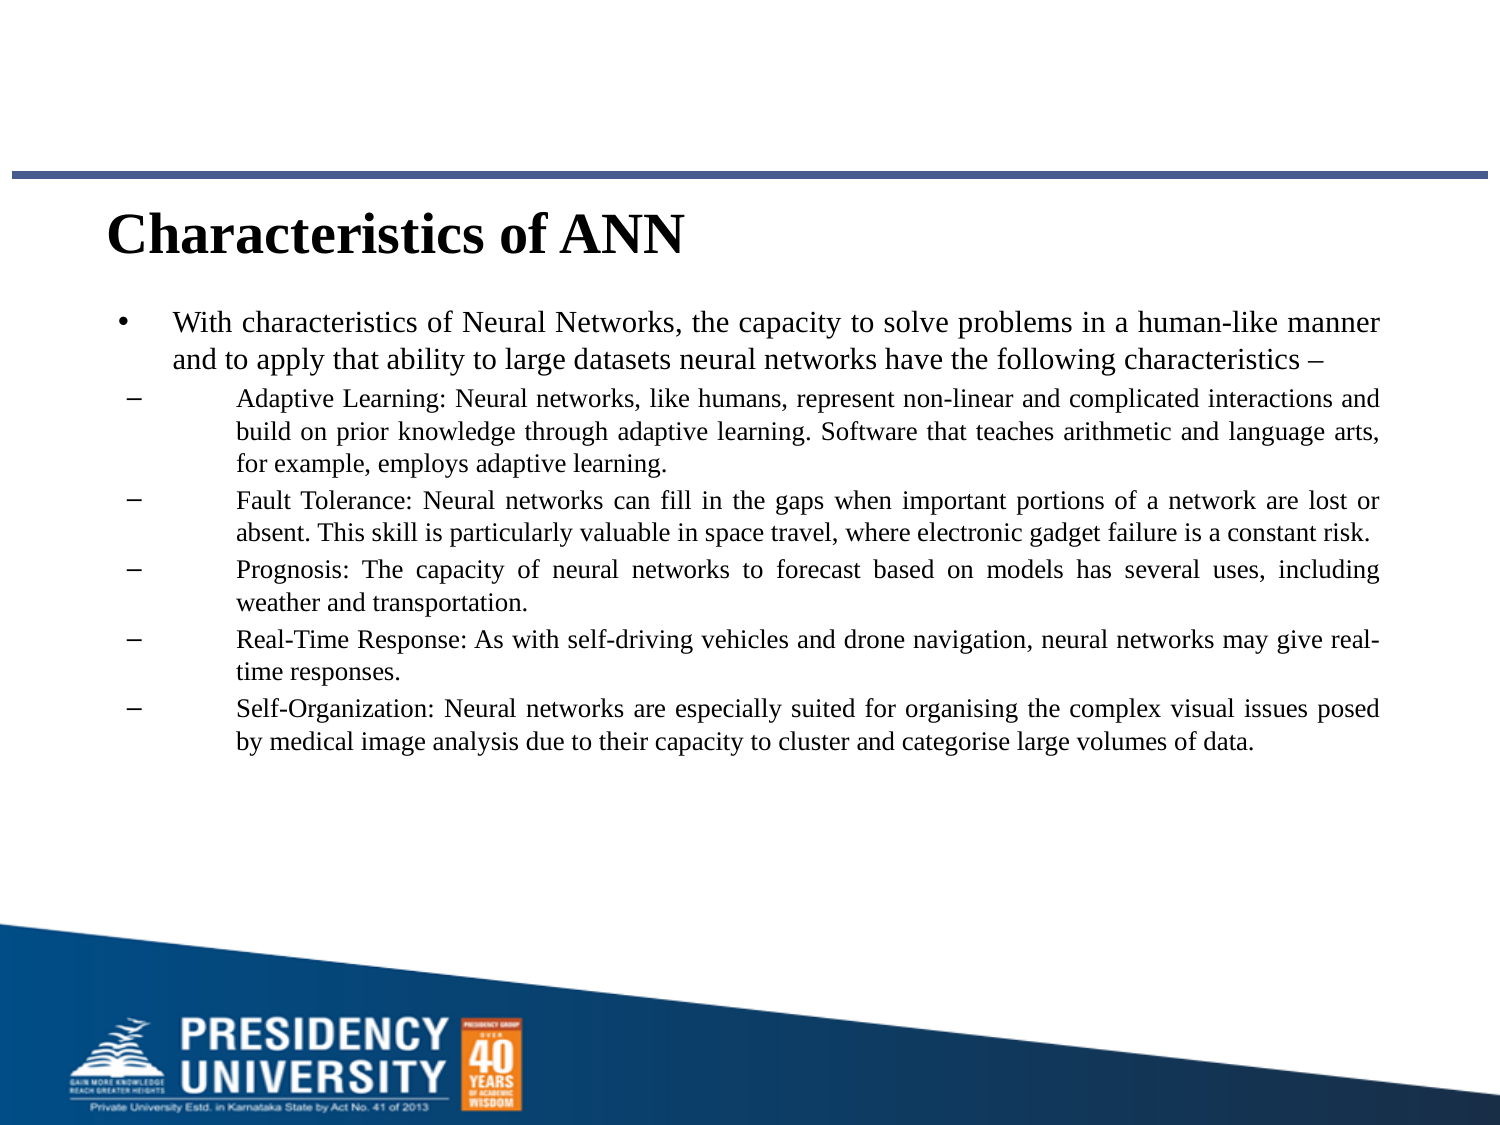

# Characteristics of ANN
With characteristics of Neural Networks, the capacity to solve problems in a human-like manner and to apply that ability to large datasets neural networks have the following characteristics –
Adaptive Learning: Neural networks, like humans, represent non-linear and complicated interactions and build on prior knowledge through adaptive learning. Software that teaches arithmetic and language arts, for example, employs adaptive learning.
Fault Tolerance: Neural networks can fill in the gaps when important portions of a network are lost or absent. This skill is particularly valuable in space travel, where electronic gadget failure is a constant risk.
Prognosis: The capacity of neural networks to forecast based on models has several uses, including weather and transportation.
Real-Time Response: As with self-driving vehicles and drone navigation, neural networks may give real-time responses.
Self-Organization: Neural networks are especially suited for organising the complex visual issues posed by medical image analysis due to their capacity to cluster and categorise large volumes of data.